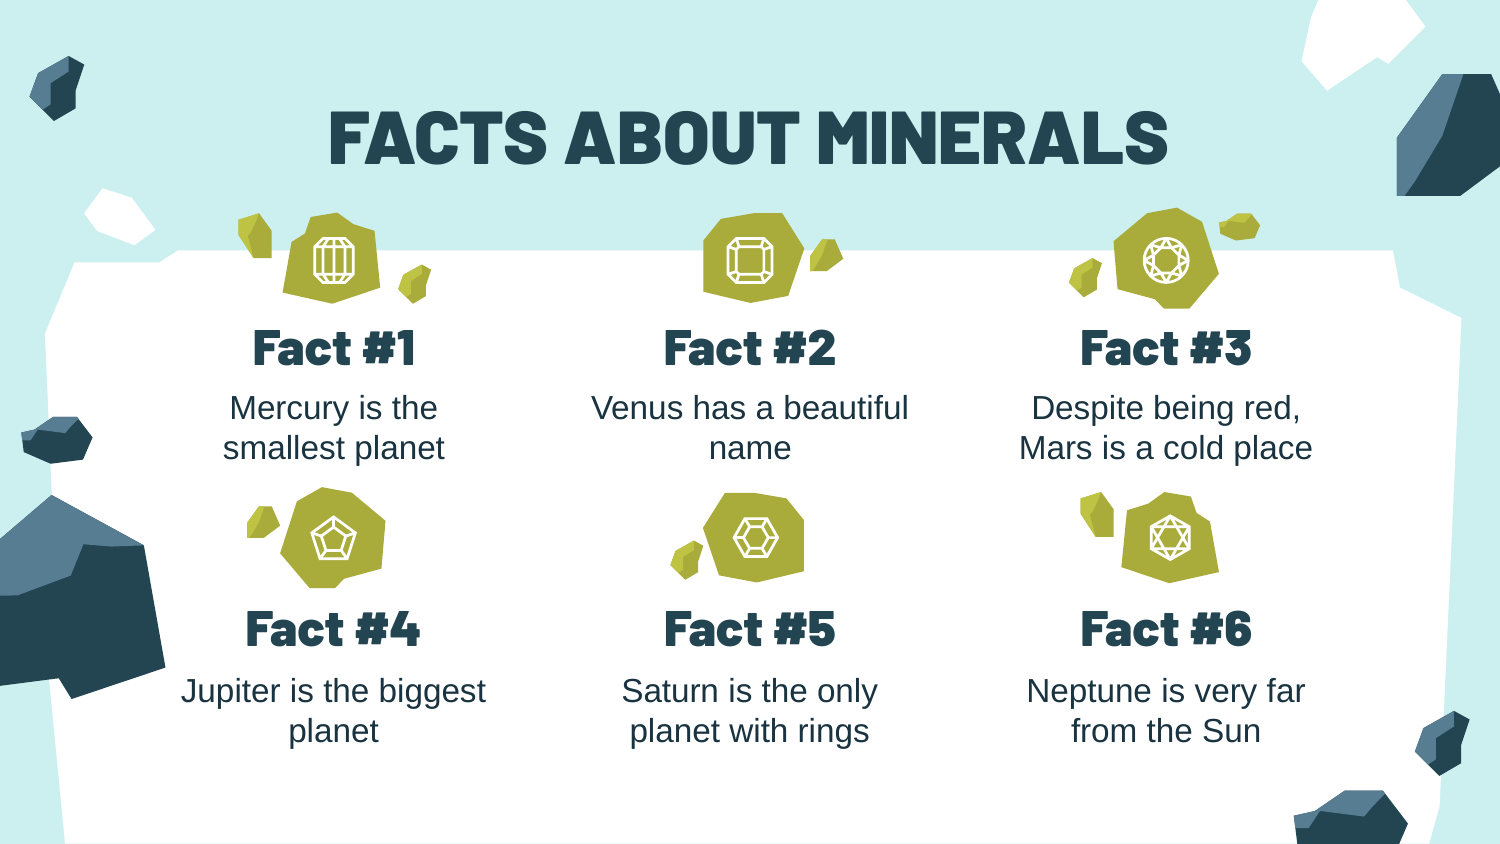

# FACTS ABOUT MINERALS

Fact #1
Fact #2
Fact #3
Mercury is the smallest planet
Venus has a beautiful name
Despite being red, Mars is a cold place

Fact #4
Fact #5
Fact #6
Saturn is the only planet with rings
Neptune is very far from the Sun
Jupiter is the biggest planet